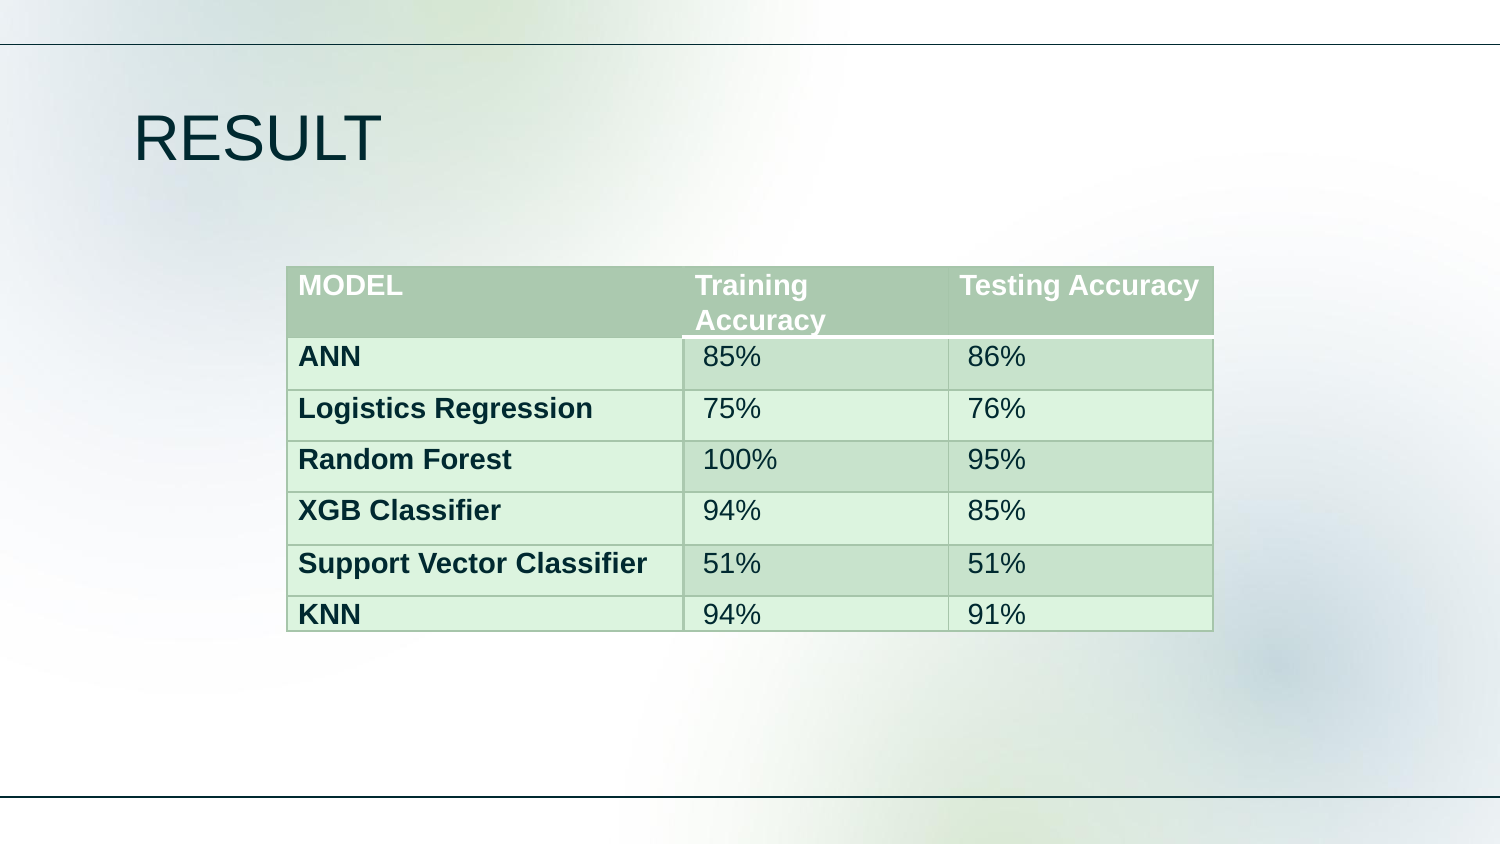

# RESULT
| MODEL | Training Accuracy | Testing Accuracy |
| --- | --- | --- |
| ANN | 85% | 86% |
| Logistics Regression | 75% | 76% |
| Random Forest | 100% | 95% |
| XGB Classifier | 94% | 85% |
| Support Vector Classifier | 51% | 51% |
| KNN | 94% | 91% |